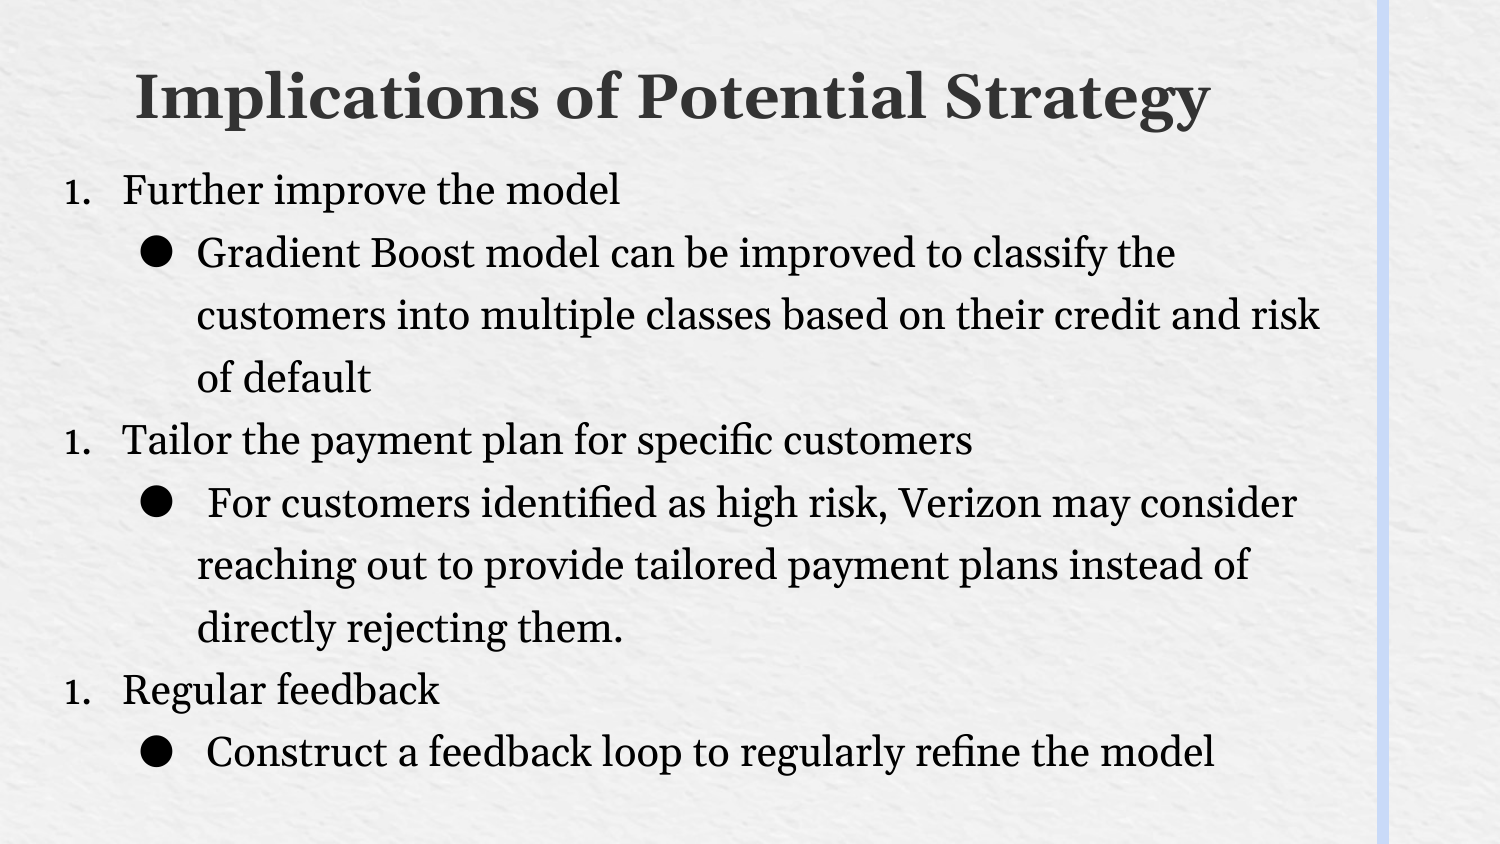

# Implications of Potential Strategy
Further improve the model
Gradient Boost model can be improved to classify the customers into multiple classes based on their credit and risk of default
Tailor the payment plan for specific customers
 For customers identified as high risk, Verizon may consider reaching out to provide tailored payment plans instead of directly rejecting them.
Regular feedback
 Construct a feedback loop to regularly refine the model